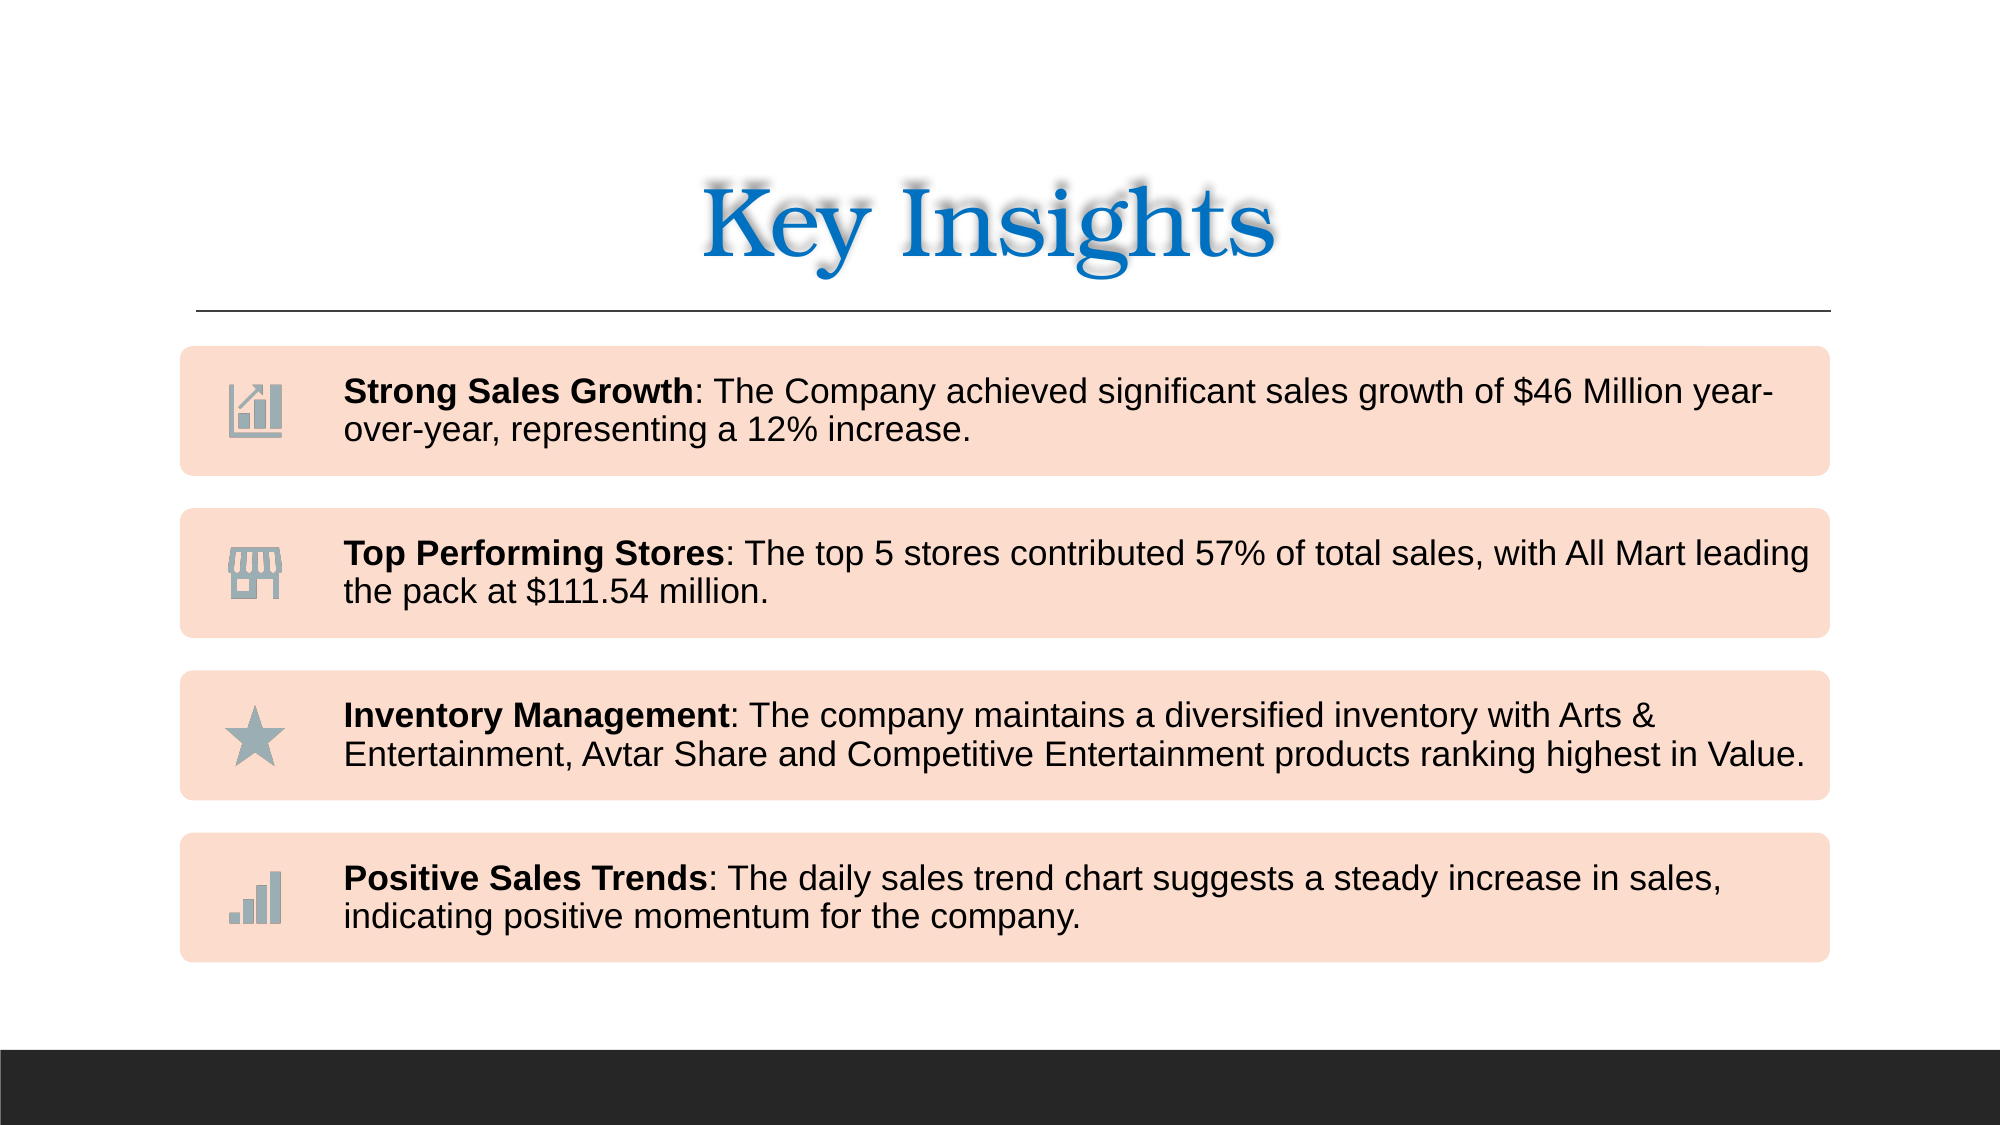

# Key Insights
Strong Sales Growth: The Company achieved significant sales growth of $46 Million year-over-year, representing a 12% increase.
Top Performing Stores: The top 5 stores contributed 57% of total sales, with All Mart leading the pack at $111.54 million.
Inventory Management: The company maintains a diversified inventory with Arts & Entertainment, Avtar Share and Competitive Entertainment products ranking highest in Value.
Positive Sales Trends: The daily sales trend chart suggests a steady increase in sales, indicating positive momentum for the company.